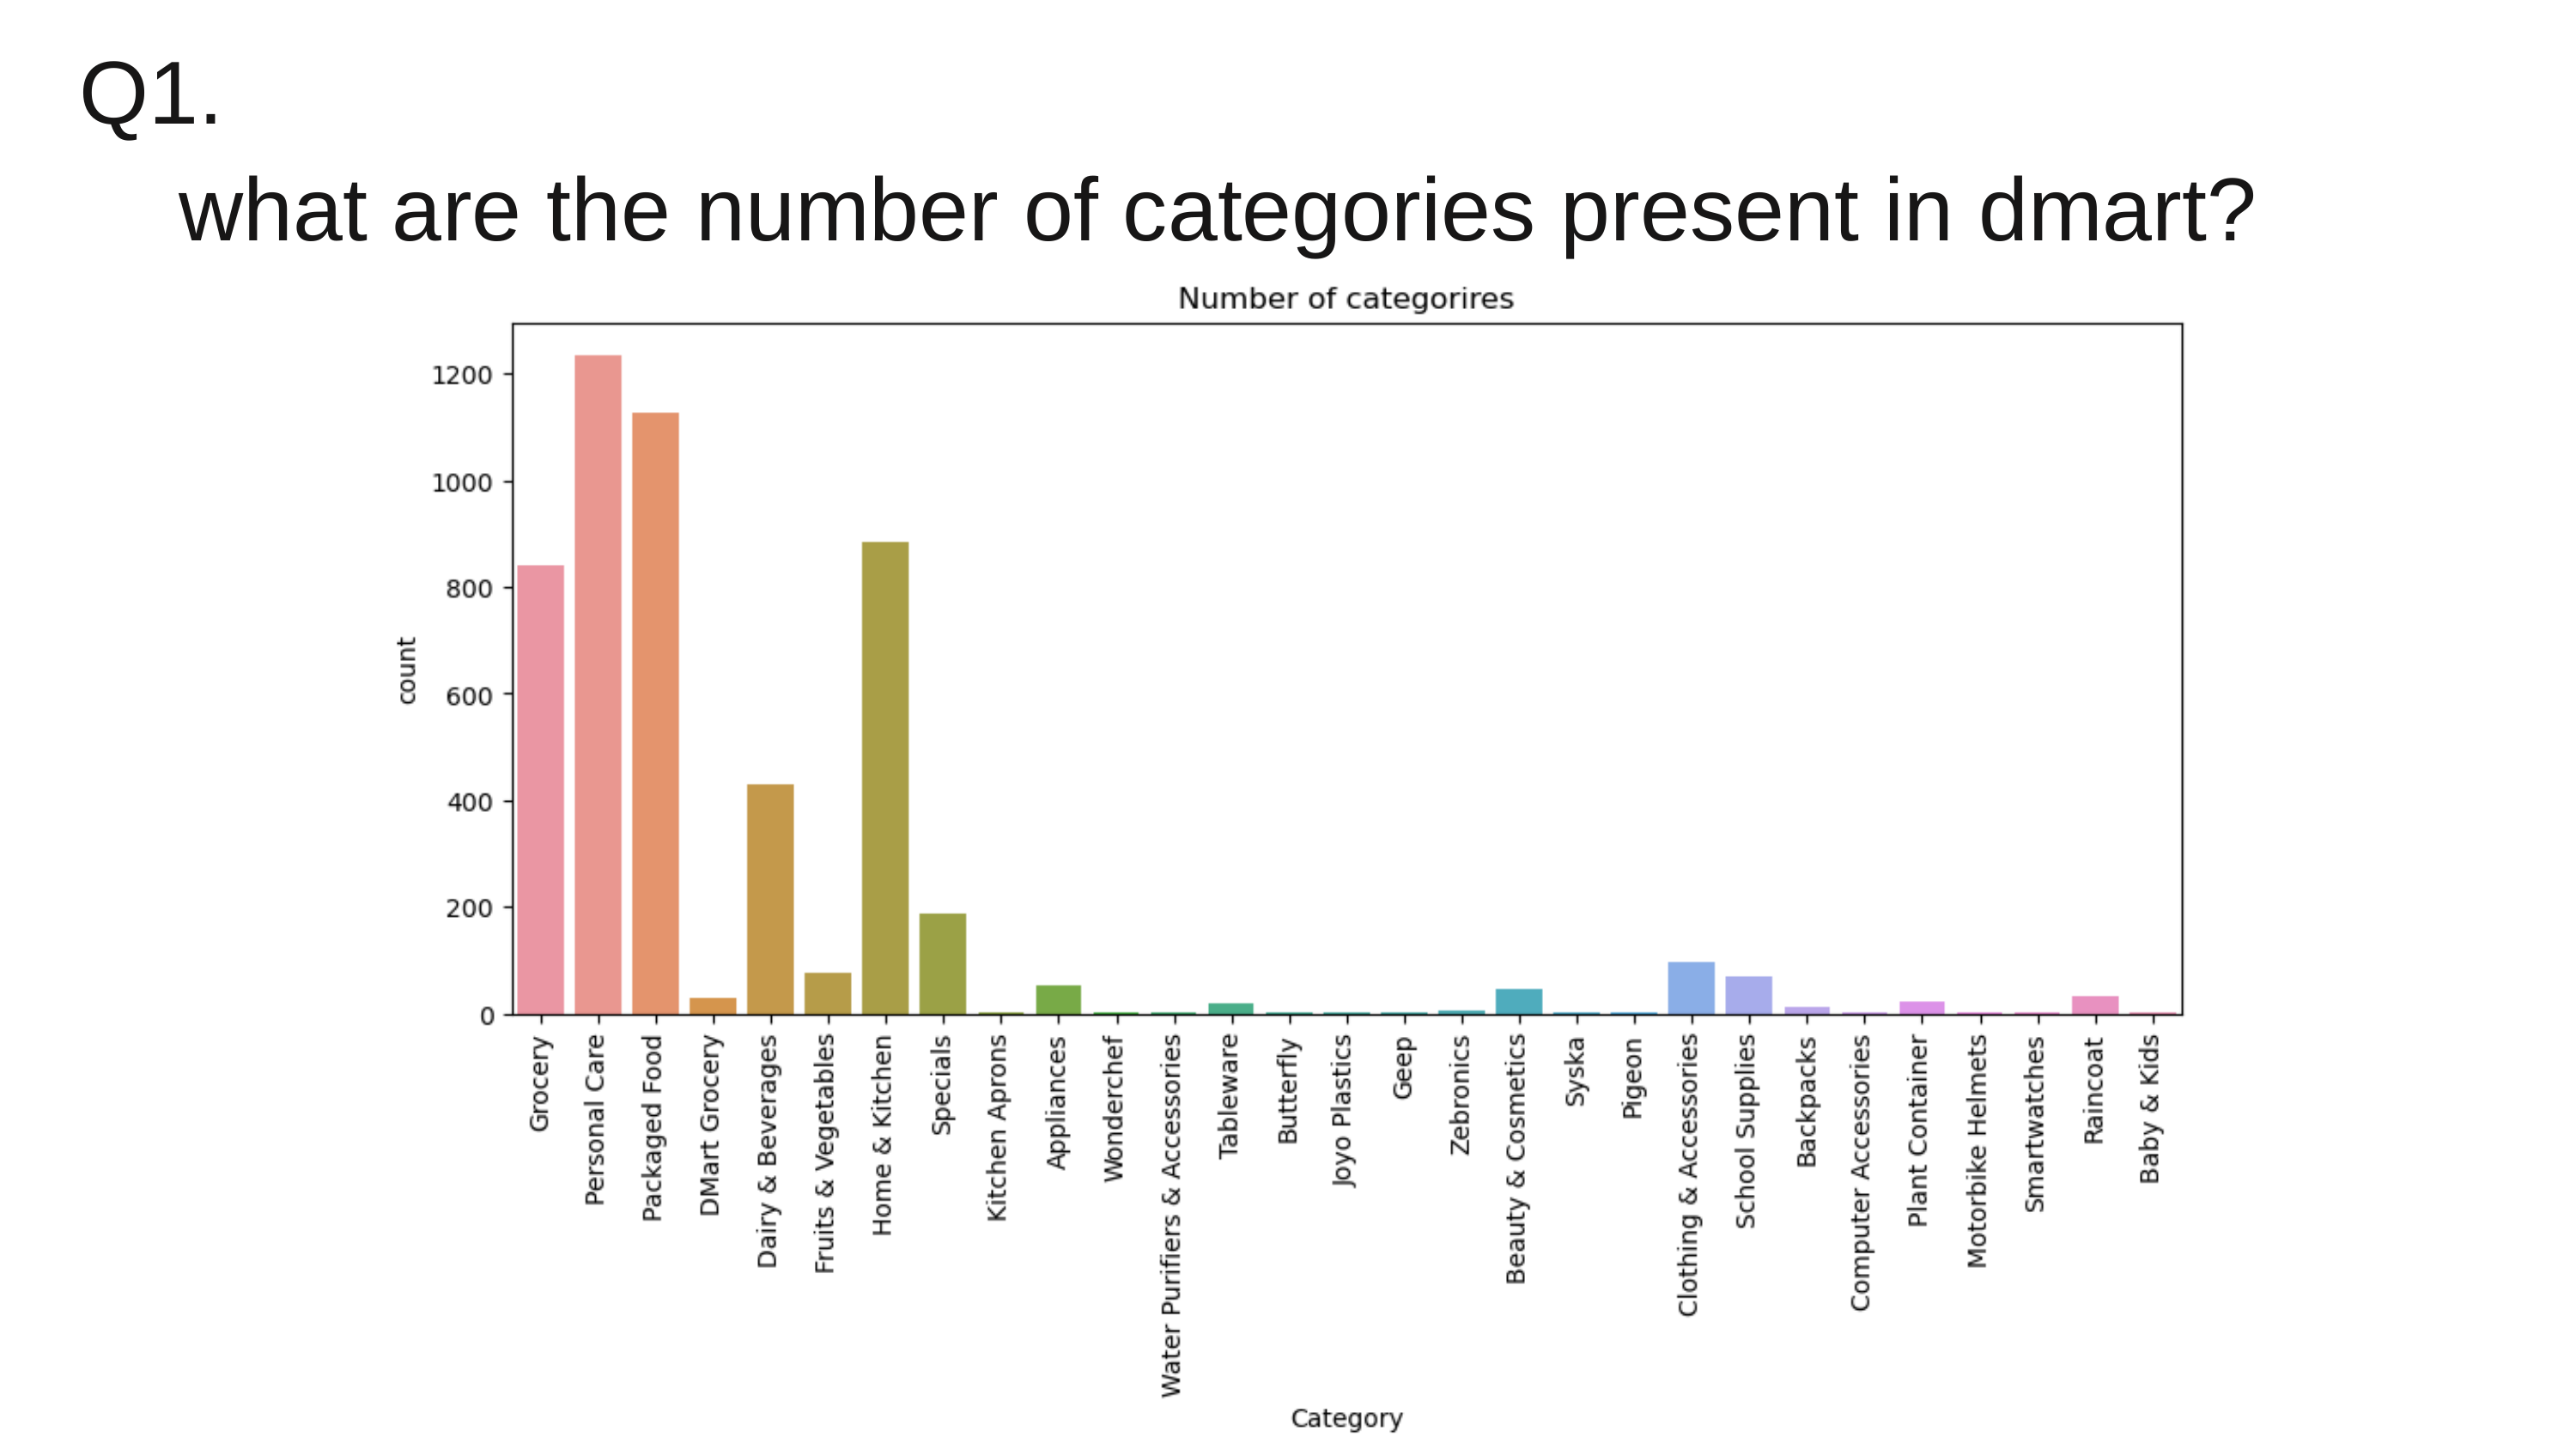

Q1.
    what are the number of categories present in dmart?